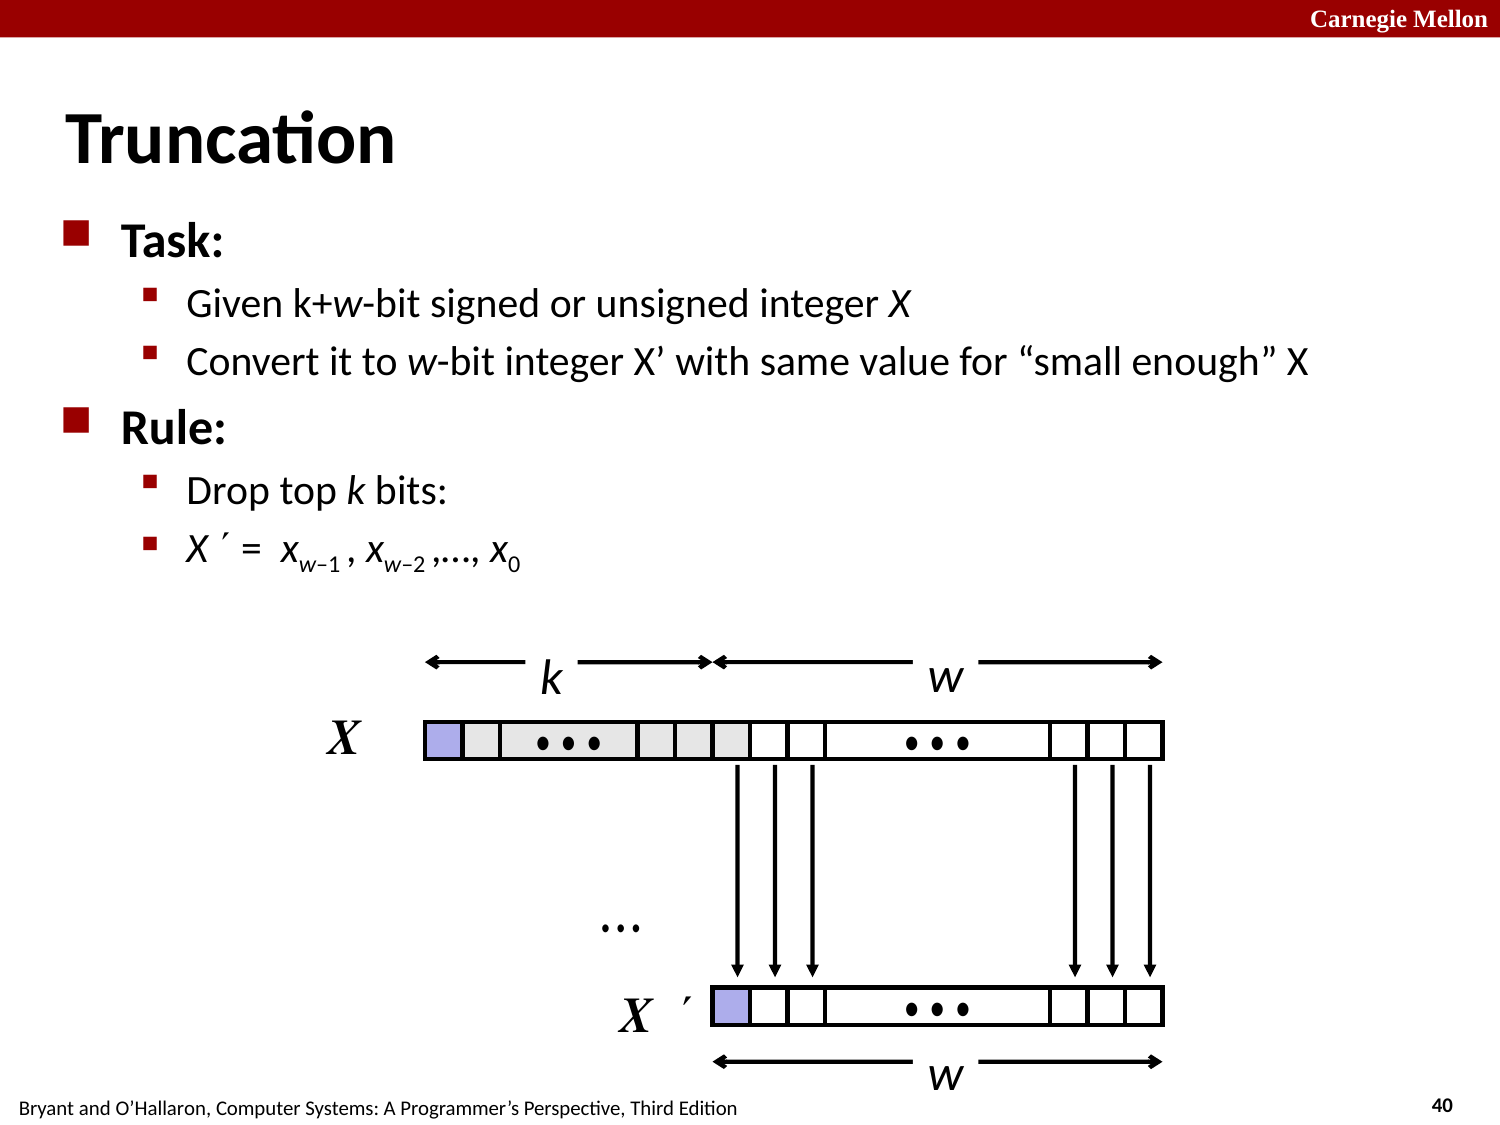

# Truncation
Task:
Given k+w-bit signed or unsigned integer X
Convert it to w-bit integer X’ with same value for “small enough” X
Rule:
Drop top k bits:
X ′ =  xw–1 , xw–2 ,…, x0

w
k

X

• • •

• • •

• • •
X ′

• • •

w